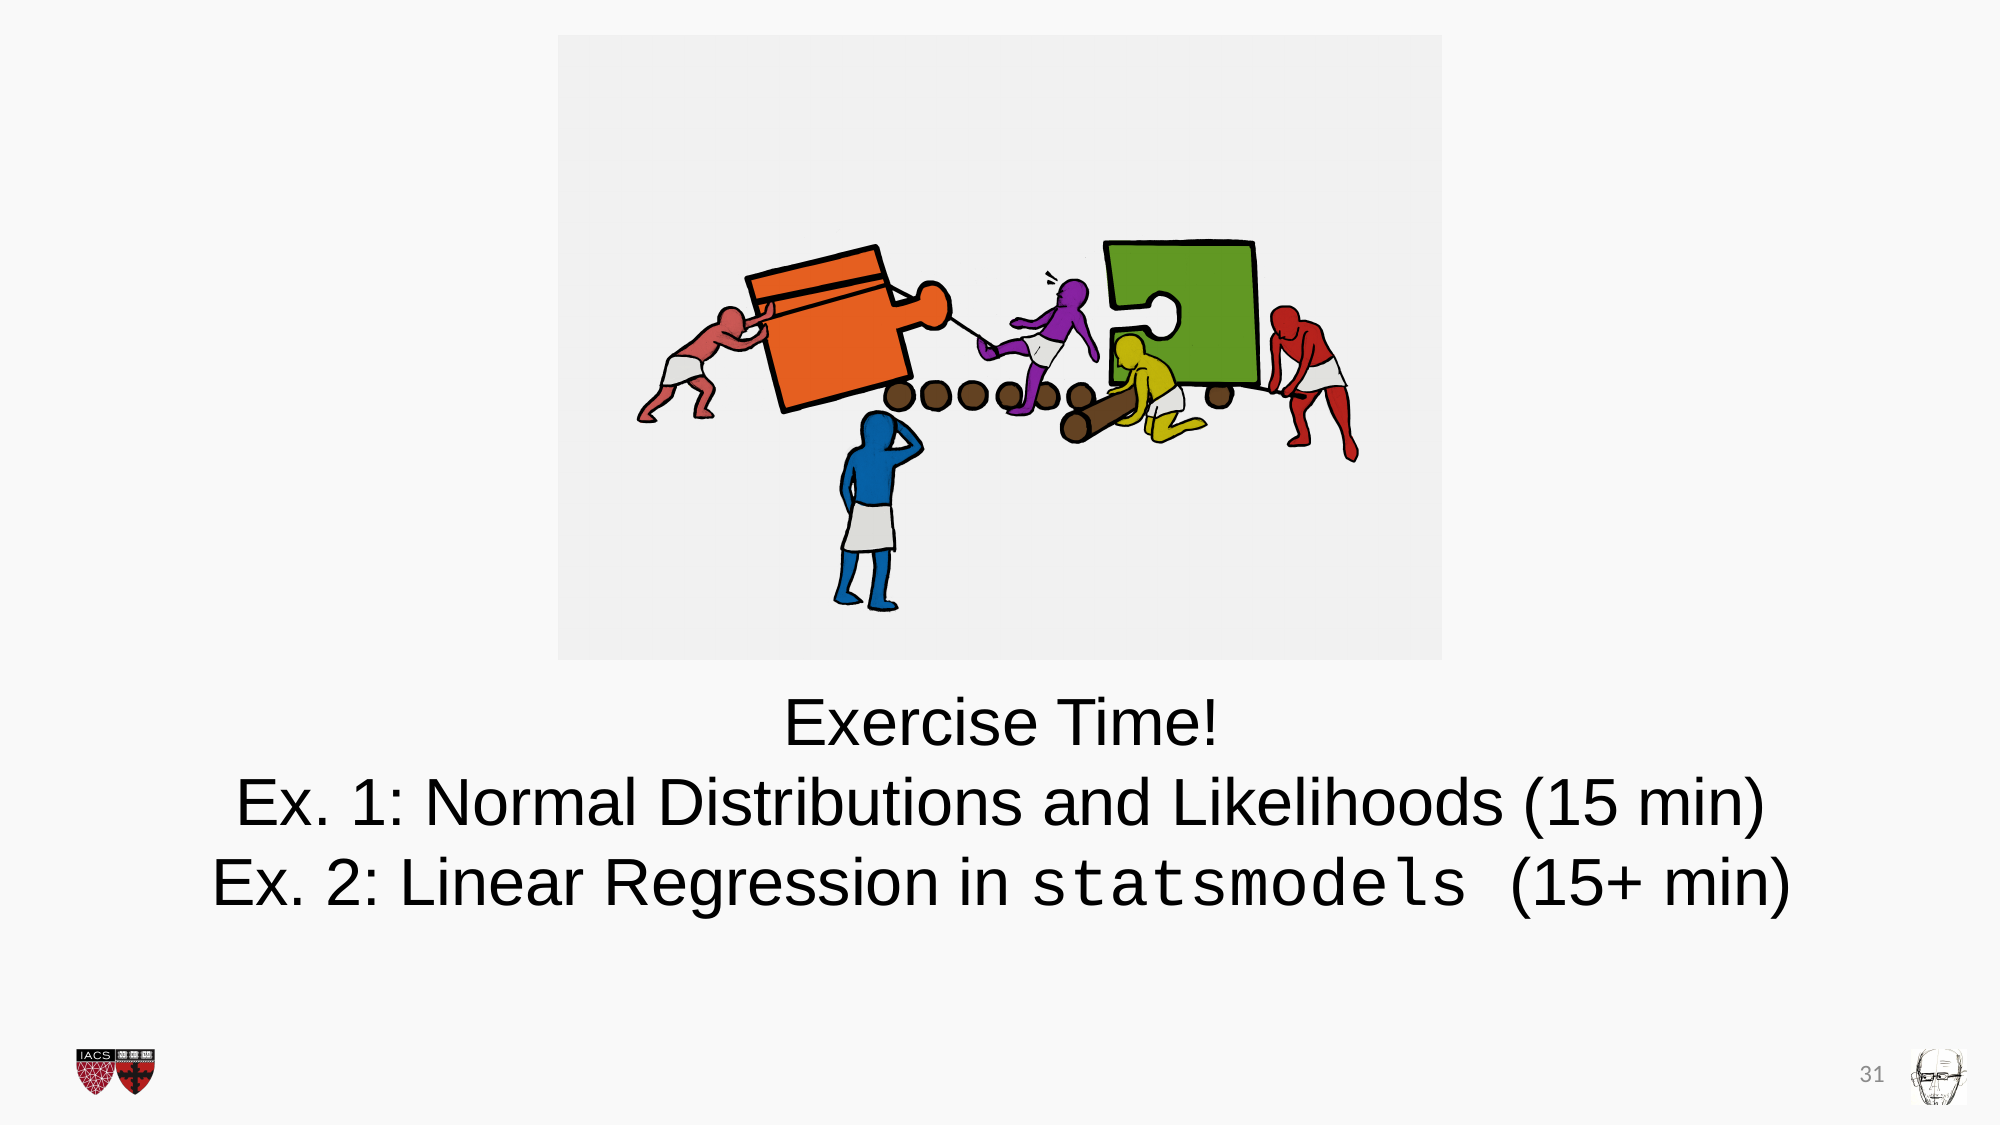

# Exercise Time! Ex. 1: Normal Distributions and Likelihoods (15 min) Ex. 2: Linear Regression in statsmodels (15+ min)
31